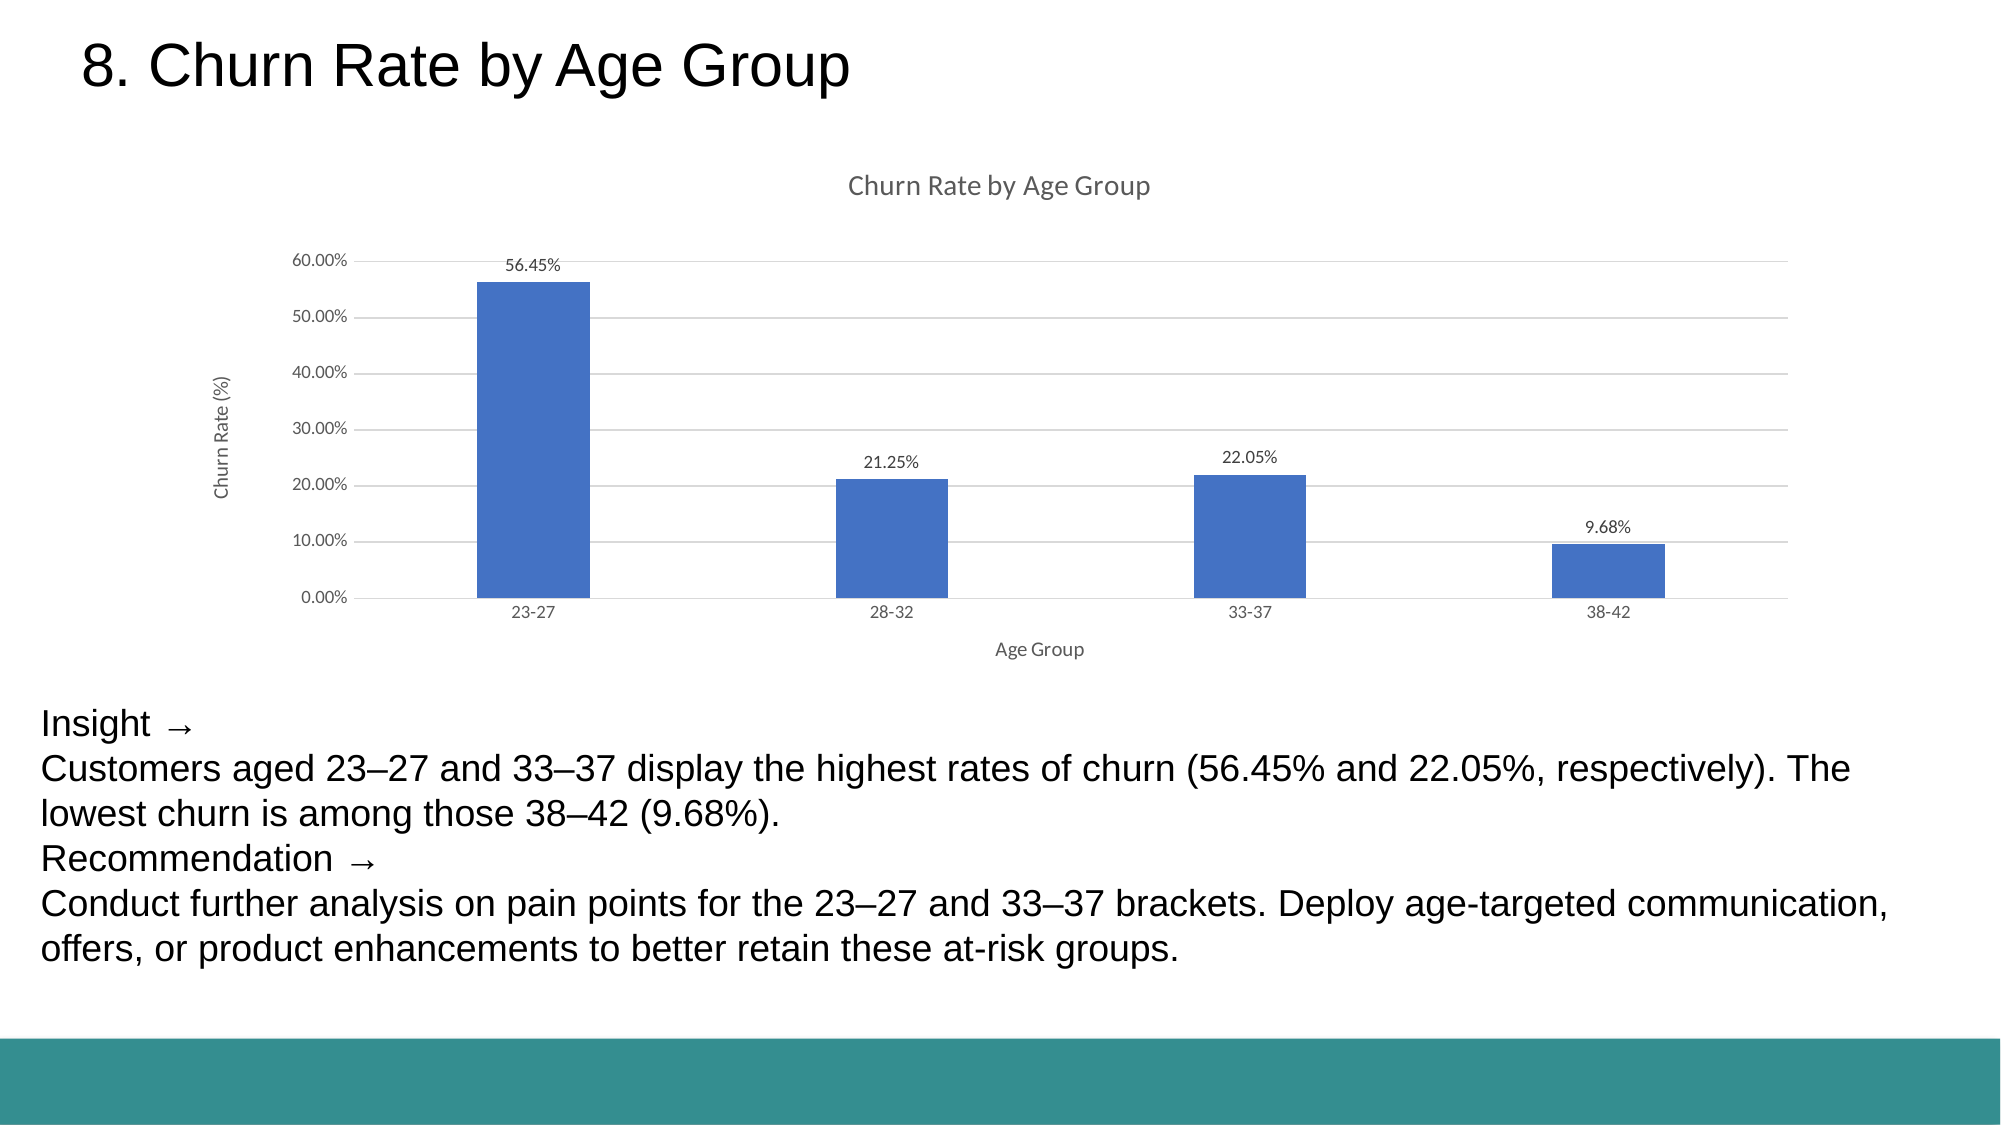

# 8. Churn Rate by Age Group

### Chart: Churn Rate by Age Group

| Category | Churn Rate |
|---|---|
| 23-27 | 0.5645161290322581 |
| 28-32 | 0.2125 |
| 33-37 | 0.2204724409448819 |
| 38-42 | 0.0967741935483871 |
Insight →
Customers aged 23–27 and 33–37 display the highest rates of churn (56.45% and 22.05%, respectively). The lowest churn is among those 38–42 (9.68%).
Recommendation →
Conduct further analysis on pain points for the 23–27 and 33–37 brackets. Deploy age-targeted communication, offers, or product enhancements to better retain these at-risk groups.